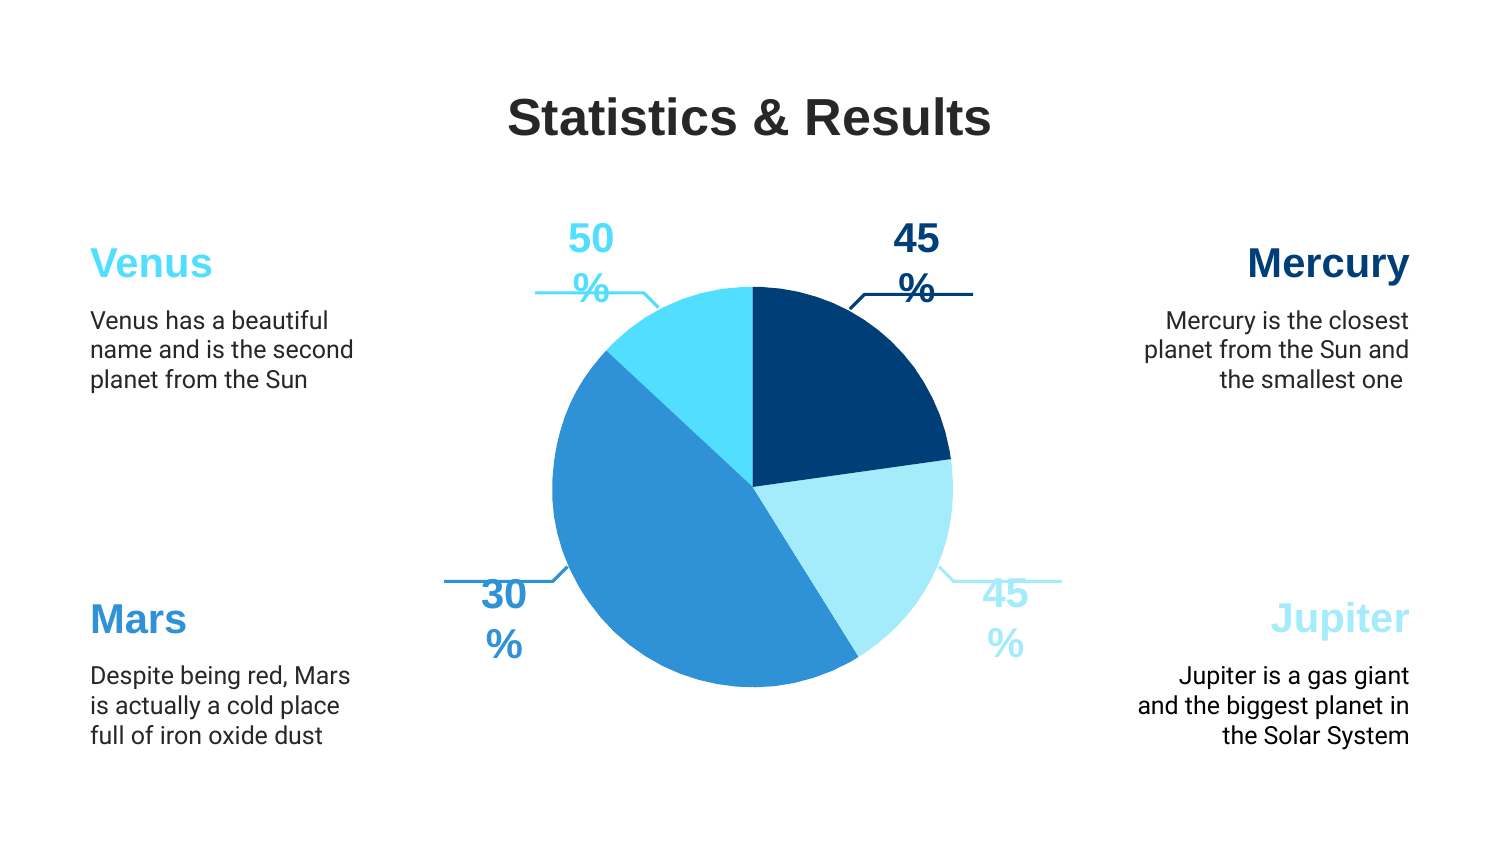

# Statistics & Results
Mercury
Venus
50%
45%

Venus has a beautiful name and is the second planet from the Sun

Mercury is the closest planet from the Sun and the smallest one

45%
Jupiter
Mars
30%
Jupiter is a gas giant and the biggest planet in the Solar System

Despite being red, Mars is actually a cold place full of iron oxide dust